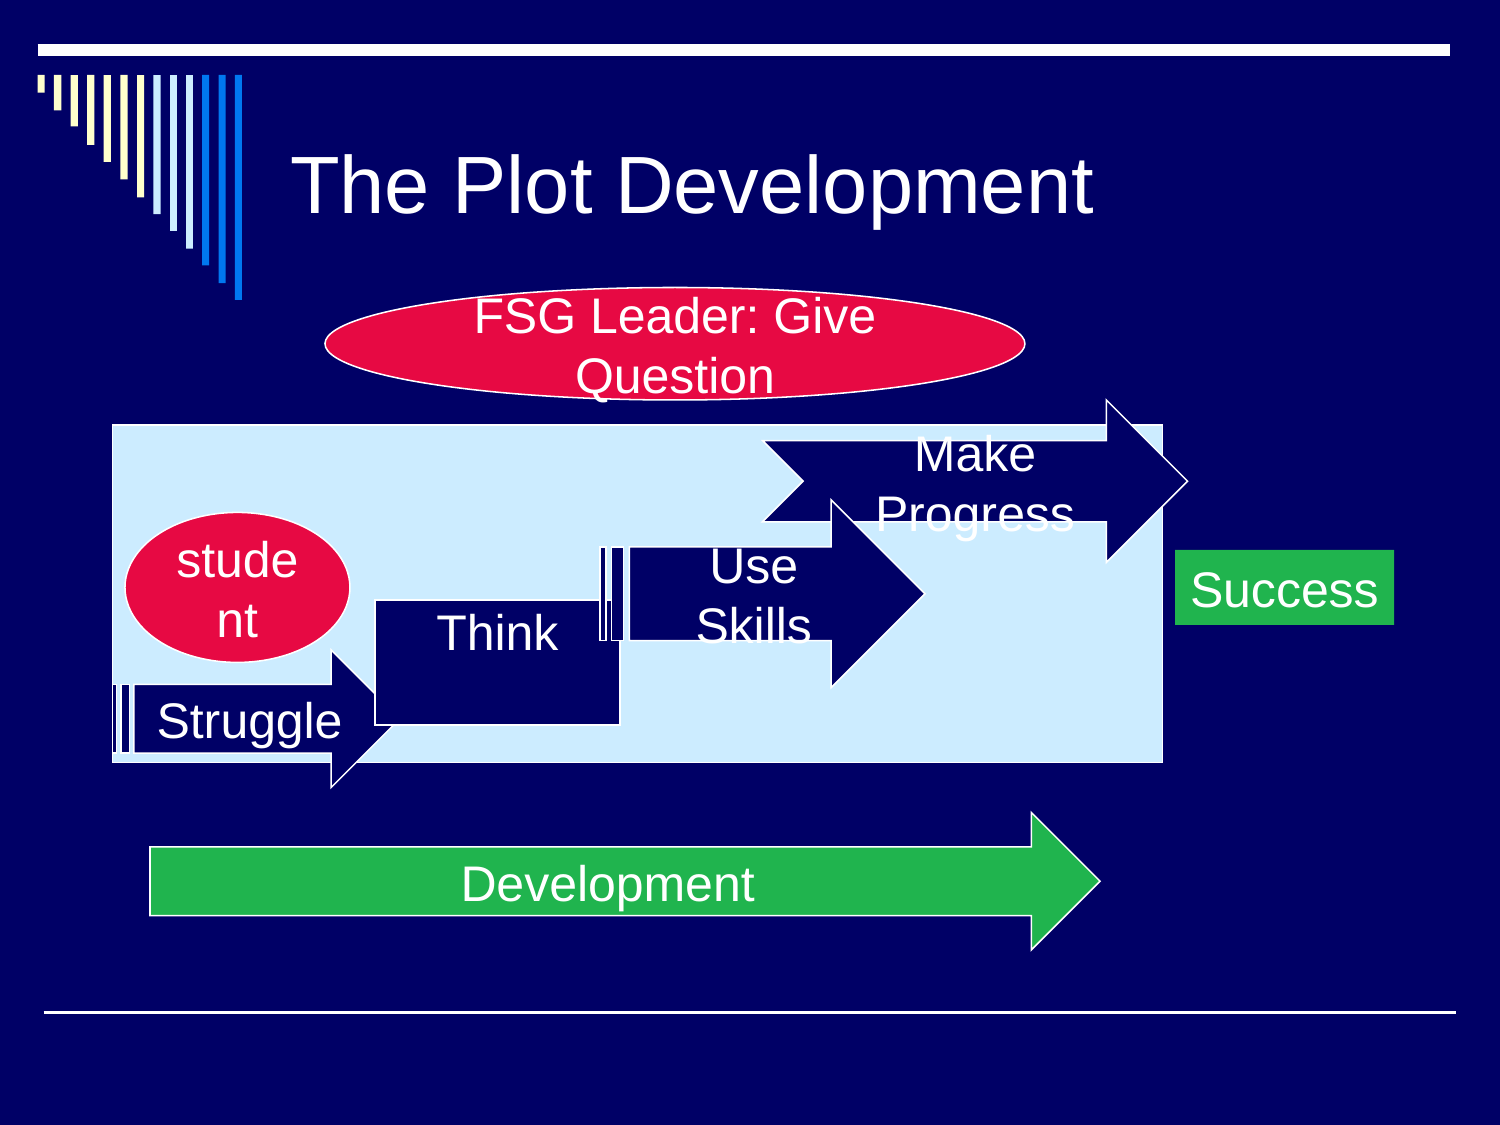

# The Plot Development
FSG Leader: Give Question
Make Progress

Use Skills
student
Success
Think
Struggle
Development